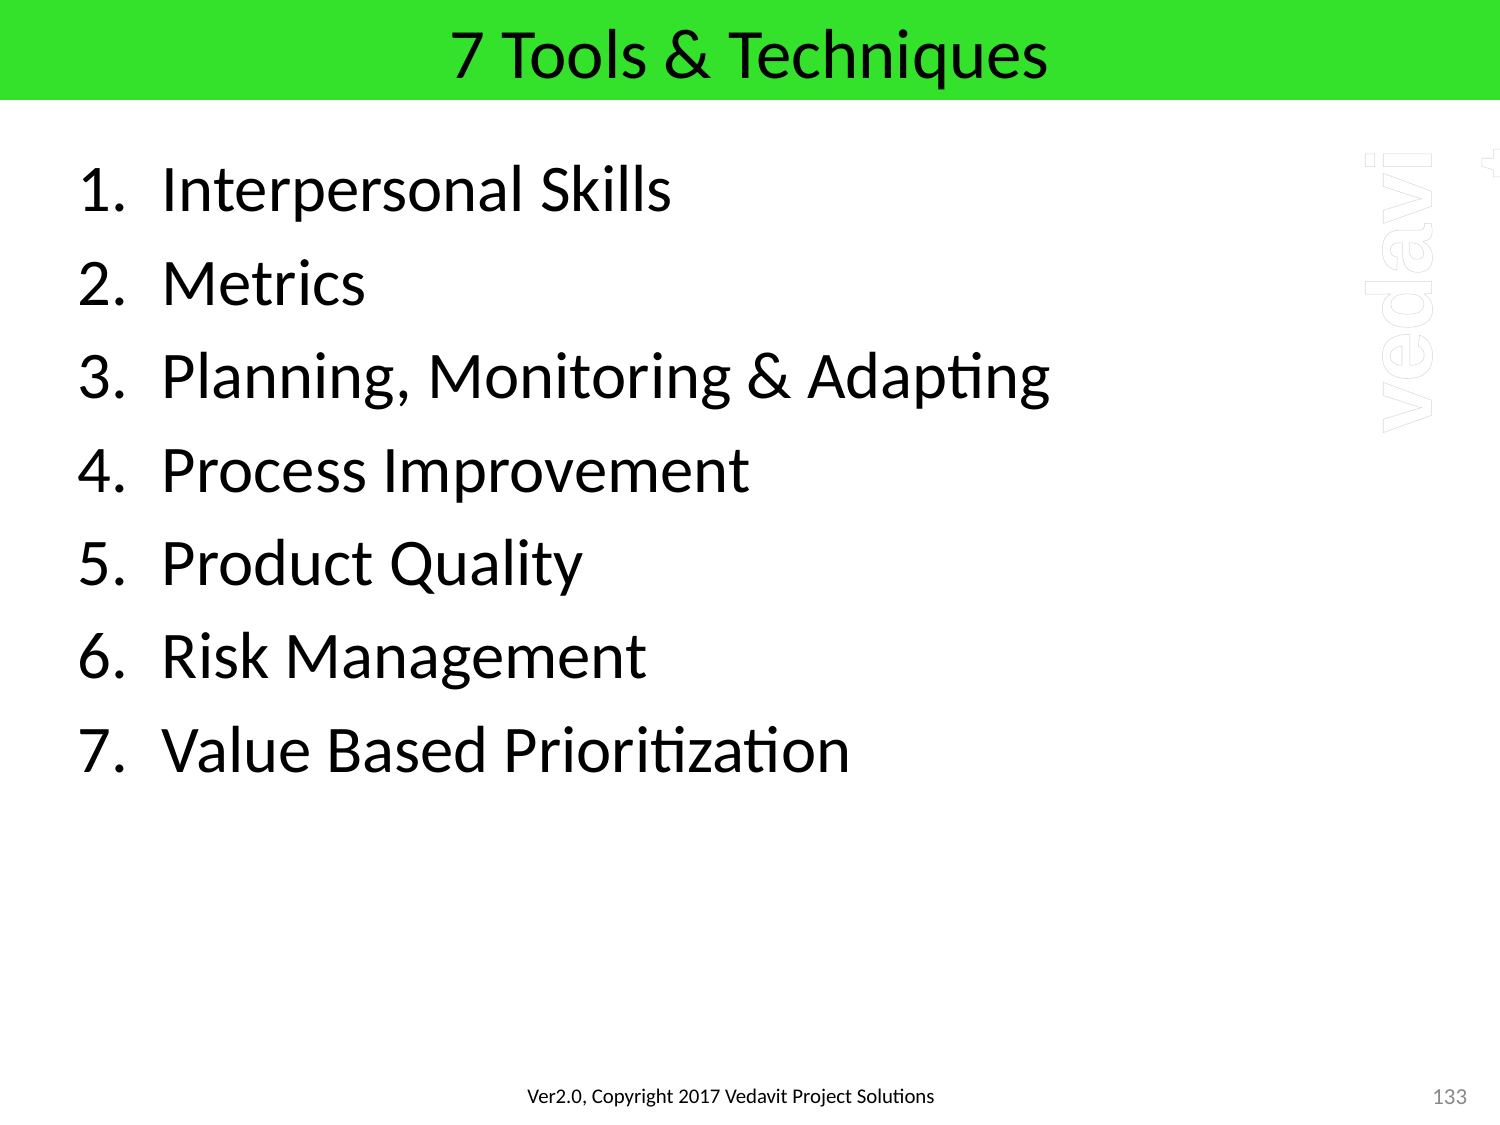

# 7 Tools & Techniques

Interpersonal Skills
Metrics
Planning, Monitoring & Adapting
Process Improvement
Product Quality
Risk Management
Value Based Prioritization
133